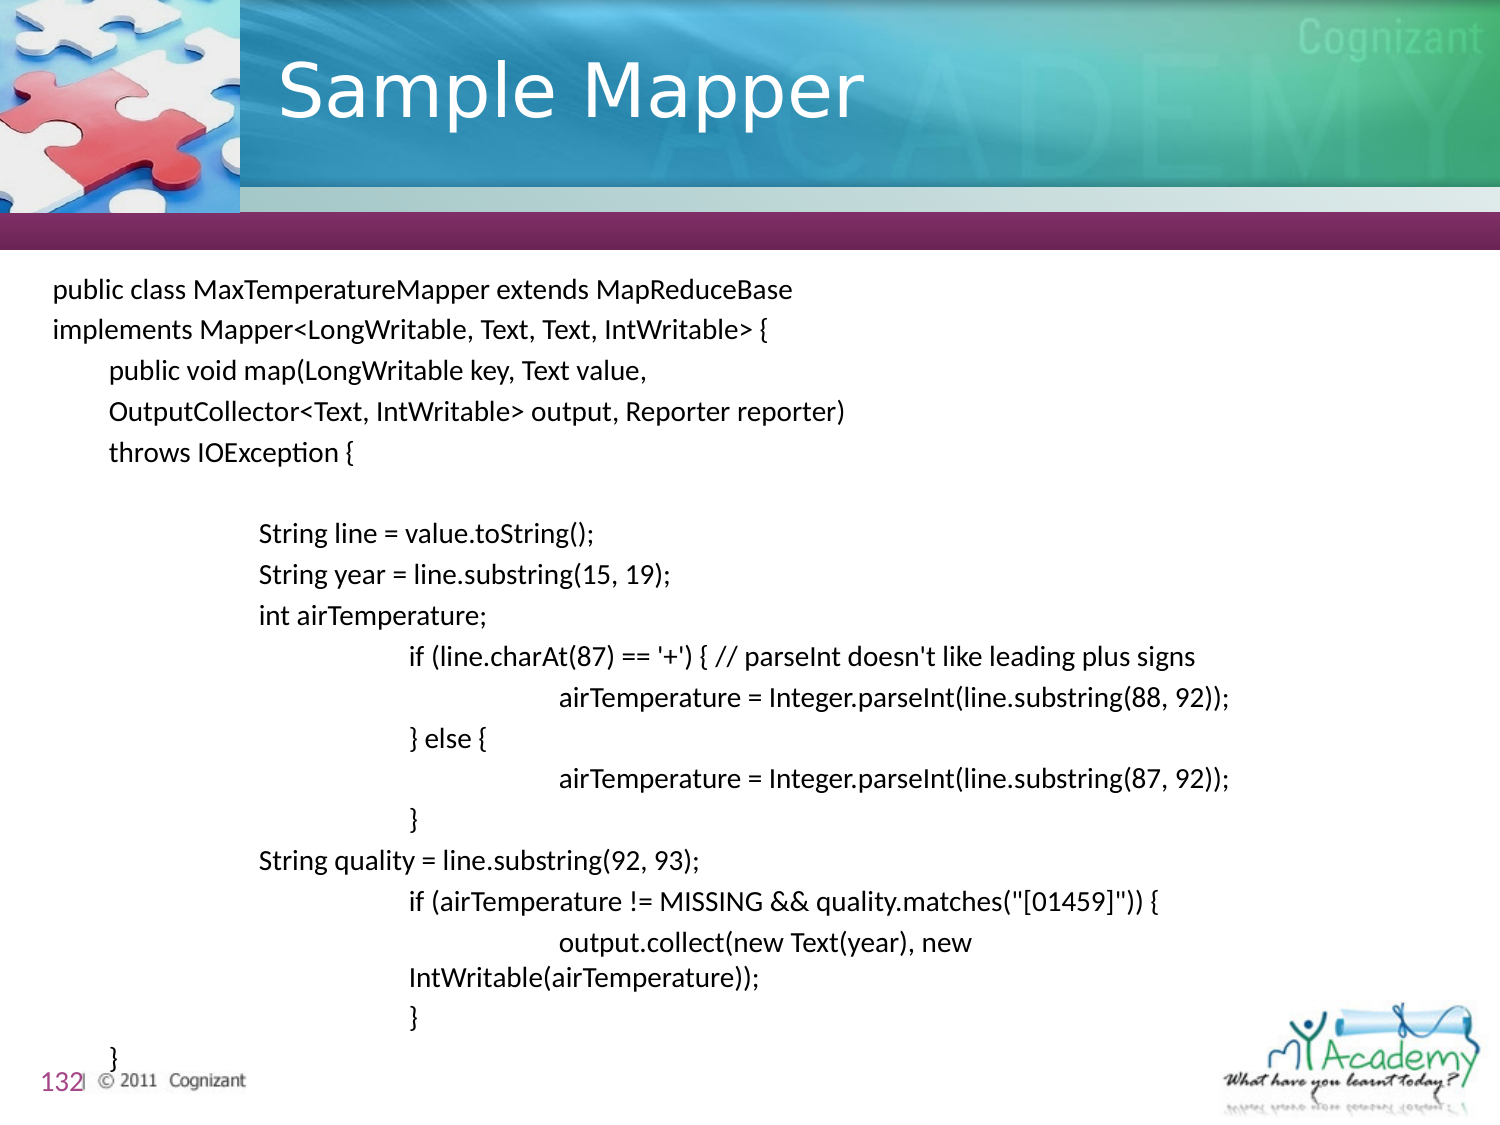

# Sample Mapper
public class MaxTemperatureMapper extends MapReduceBase
implements Mapper<LongWritable, Text, Text, IntWritable> {
	public void map(LongWritable key, Text value,
	OutputCollector<Text, IntWritable> output, Reporter reporter)
	throws IOException {

		String line = value.toString();
		String year = line.substring(15, 19);
		int airTemperature;
			if (line.charAt(87) == '+') { // parseInt doesn't like leading plus signs
				airTemperature = Integer.parseInt(line.substring(88, 92));
			} else {
				airTemperature = Integer.parseInt(line.substring(87, 92));
			}
		String quality = line.substring(92, 93);
			if (airTemperature != MISSING && quality.matches("[01459]")) {
				output.collect(new Text(year), new 					IntWritable(airTemperature));
			}
	}

132